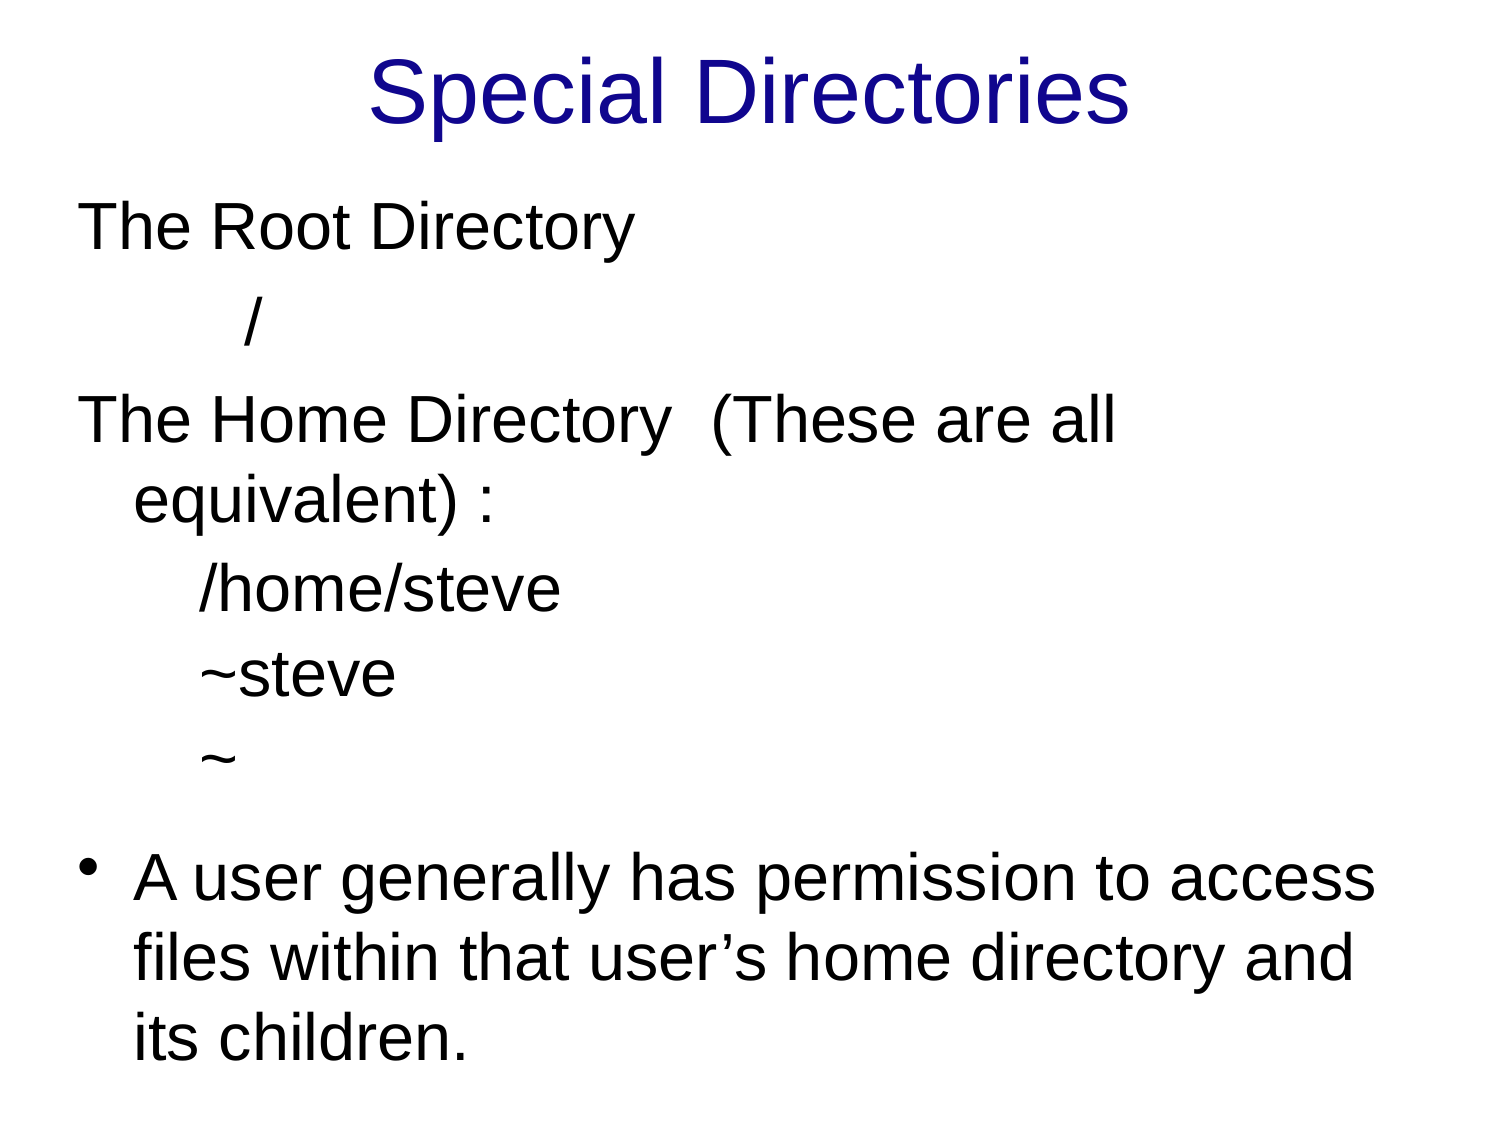

# Special Directories
The Root Directory
	      /
The Home Directory  (These are all equivalent) :
	/home/steve

	~steve

	~

A user generally has permission to access files within that user’s home directory and its children.

Users start with their home directory as their current directory when they login.